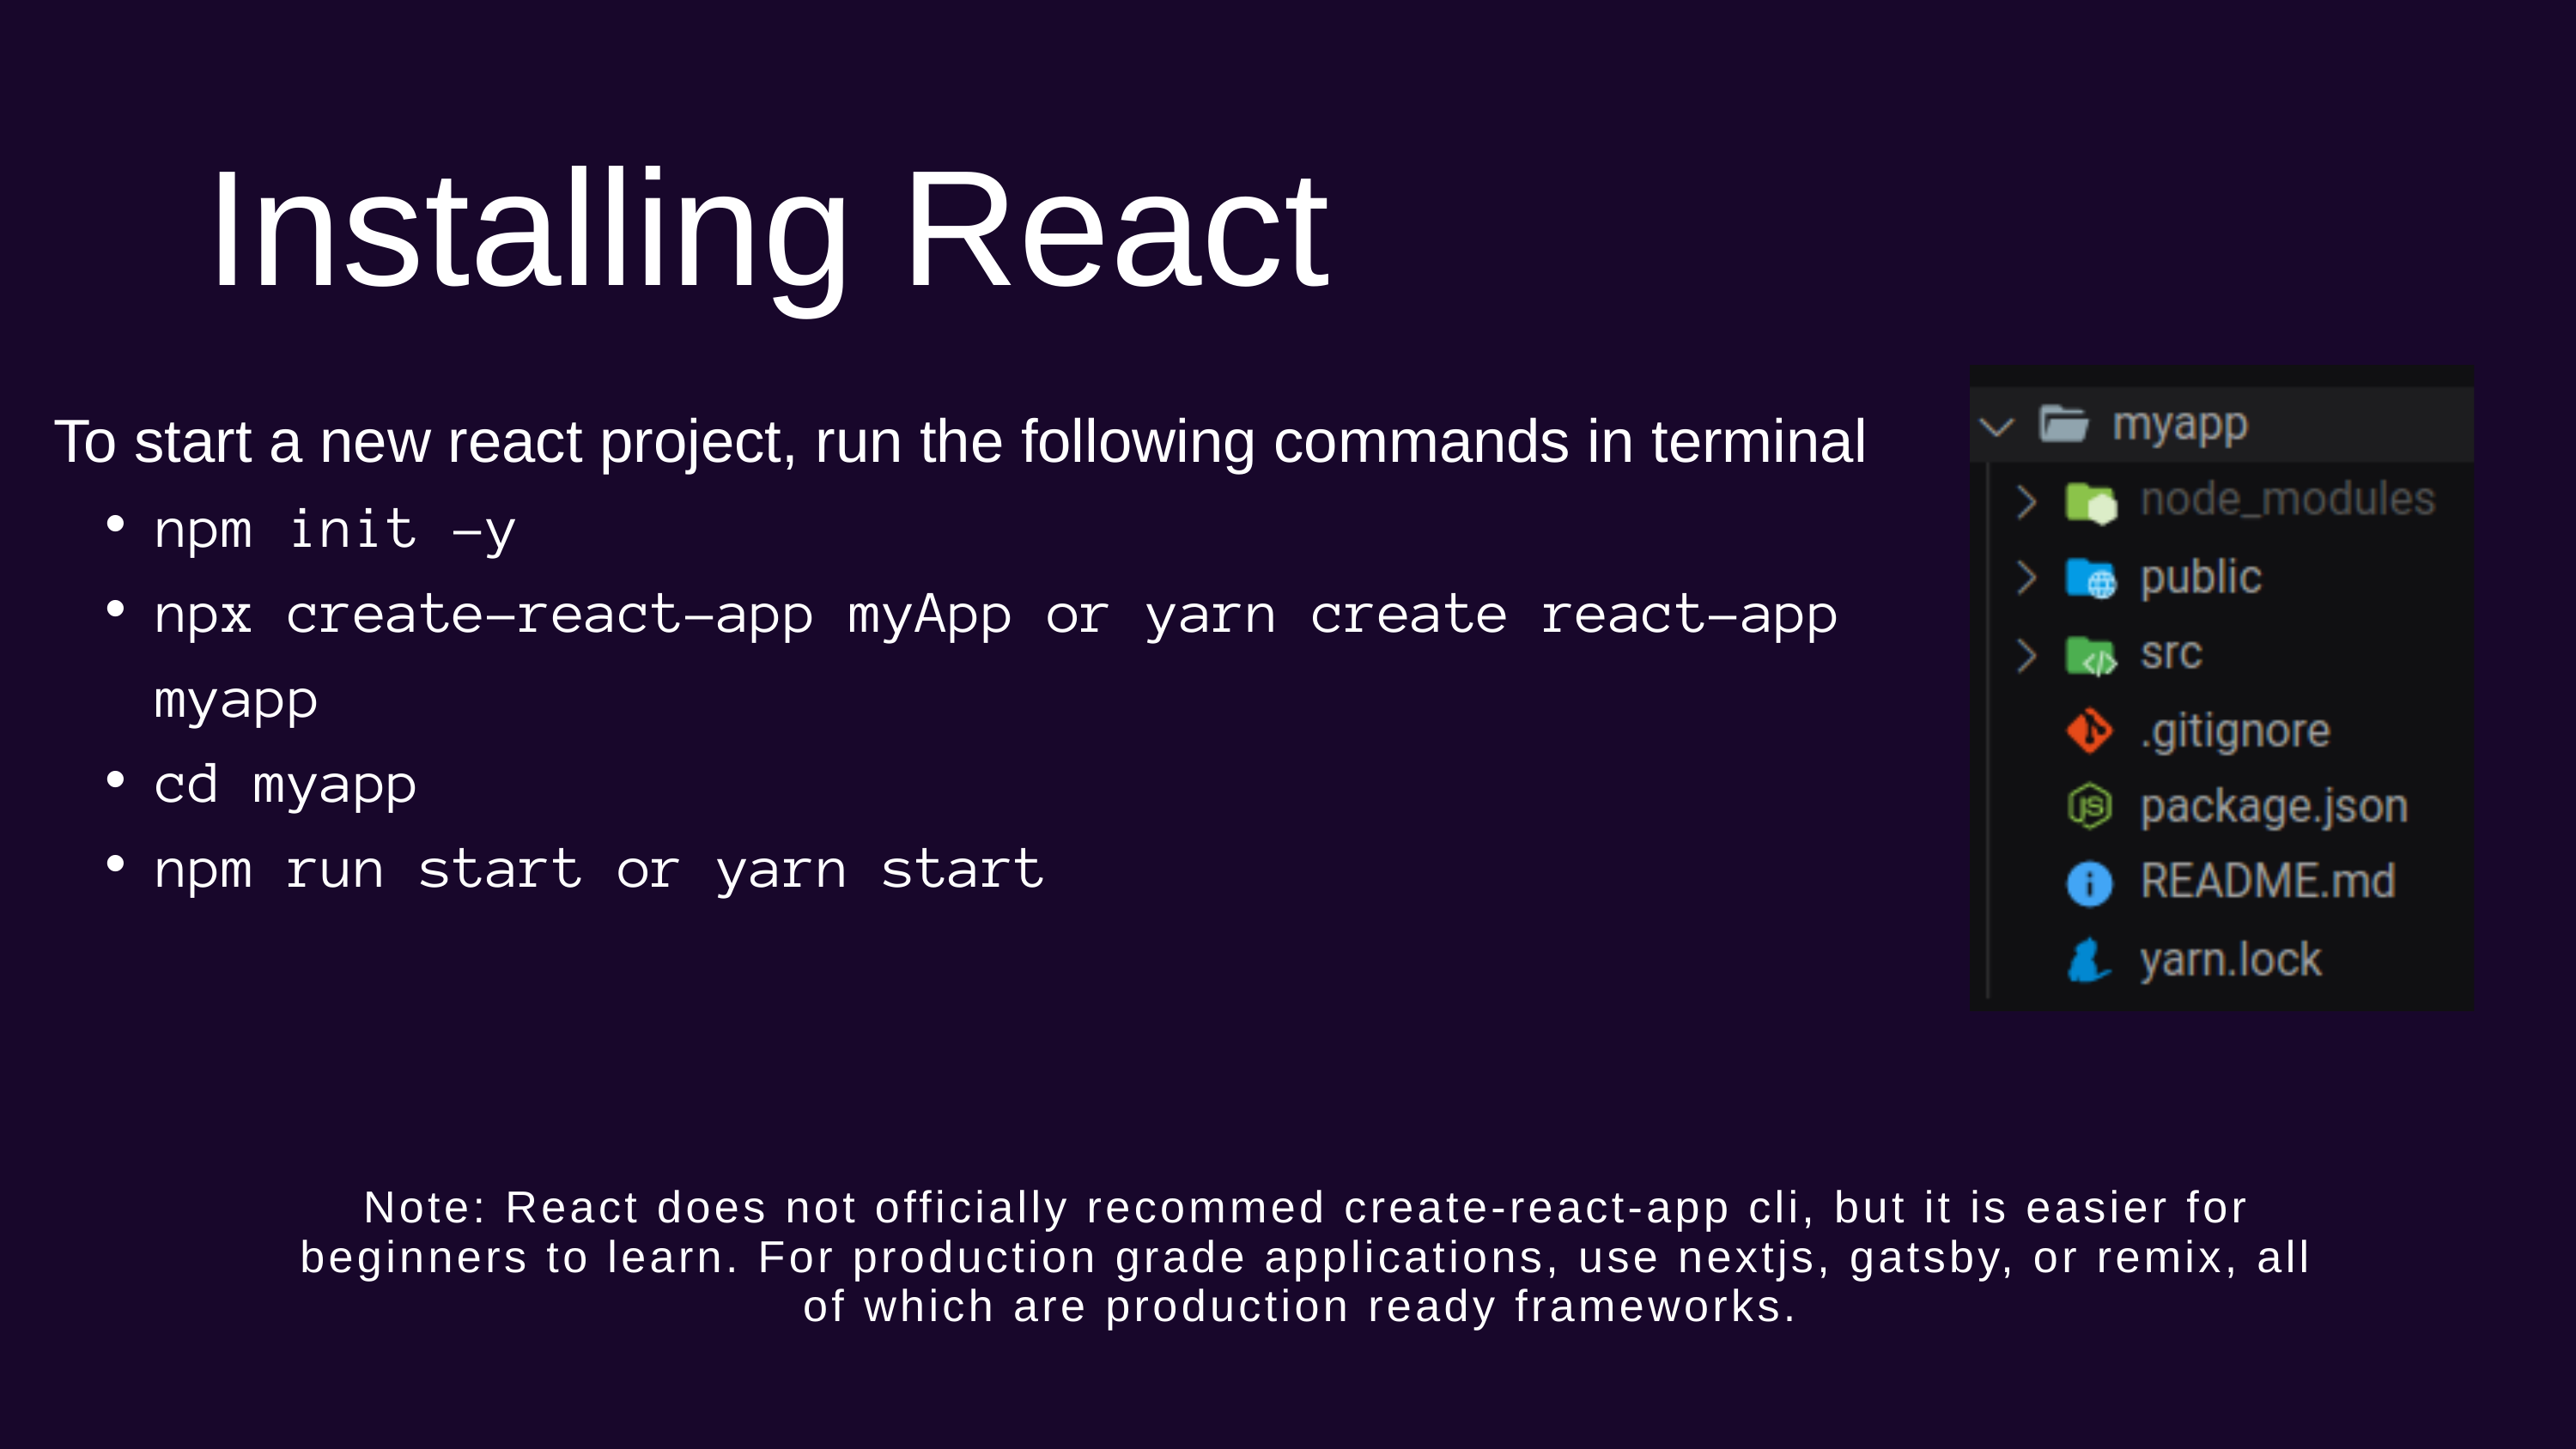

Installing React

To start a new react project, run the following commands in terminal
npm init -y
npx create-react-app myApp or yarn create react-app myapp
cd myapp
npm run start or yarn start
Note: React does not officially recommed create-react-app cli, but it is easier for beginners to learn. For production grade applications, use nextjs, gatsby, or remix, all of which are production ready frameworks.